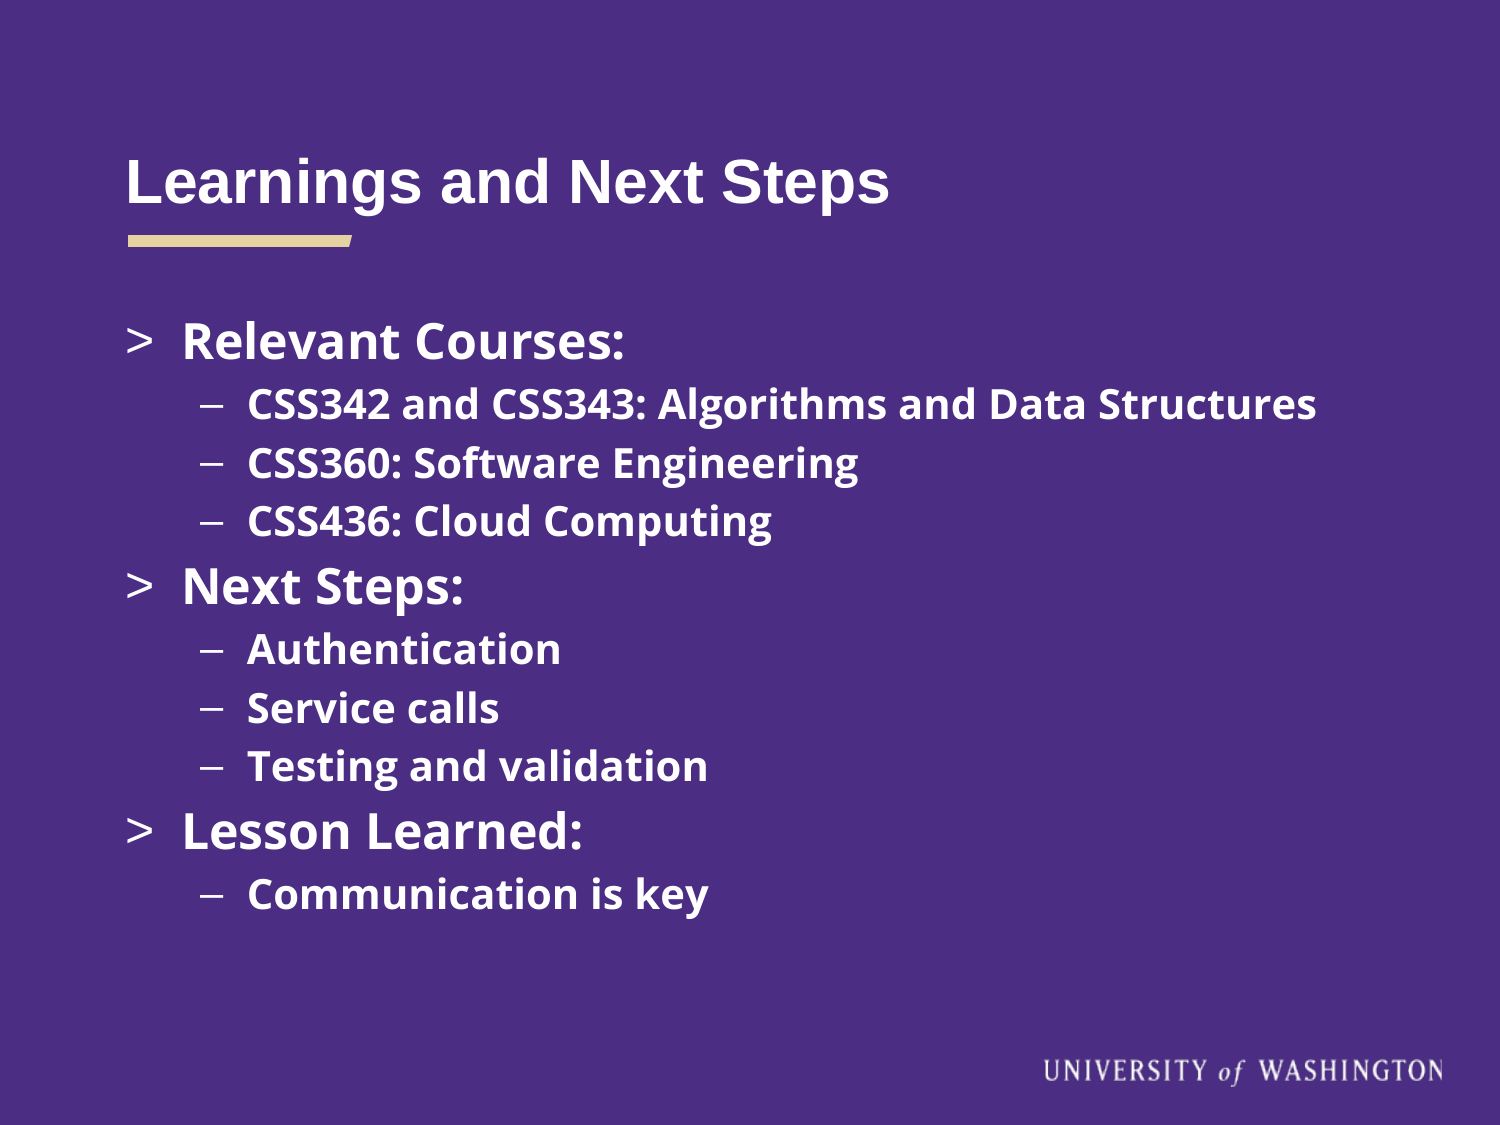

# Learnings and Next Steps
Relevant Courses:
CSS342 and CSS343: Algorithms and Data Structures
CSS360: Software Engineering
CSS436: Cloud Computing
Next Steps:
Authentication
Service calls
Testing and validation
Lesson Learned:
Communication is key